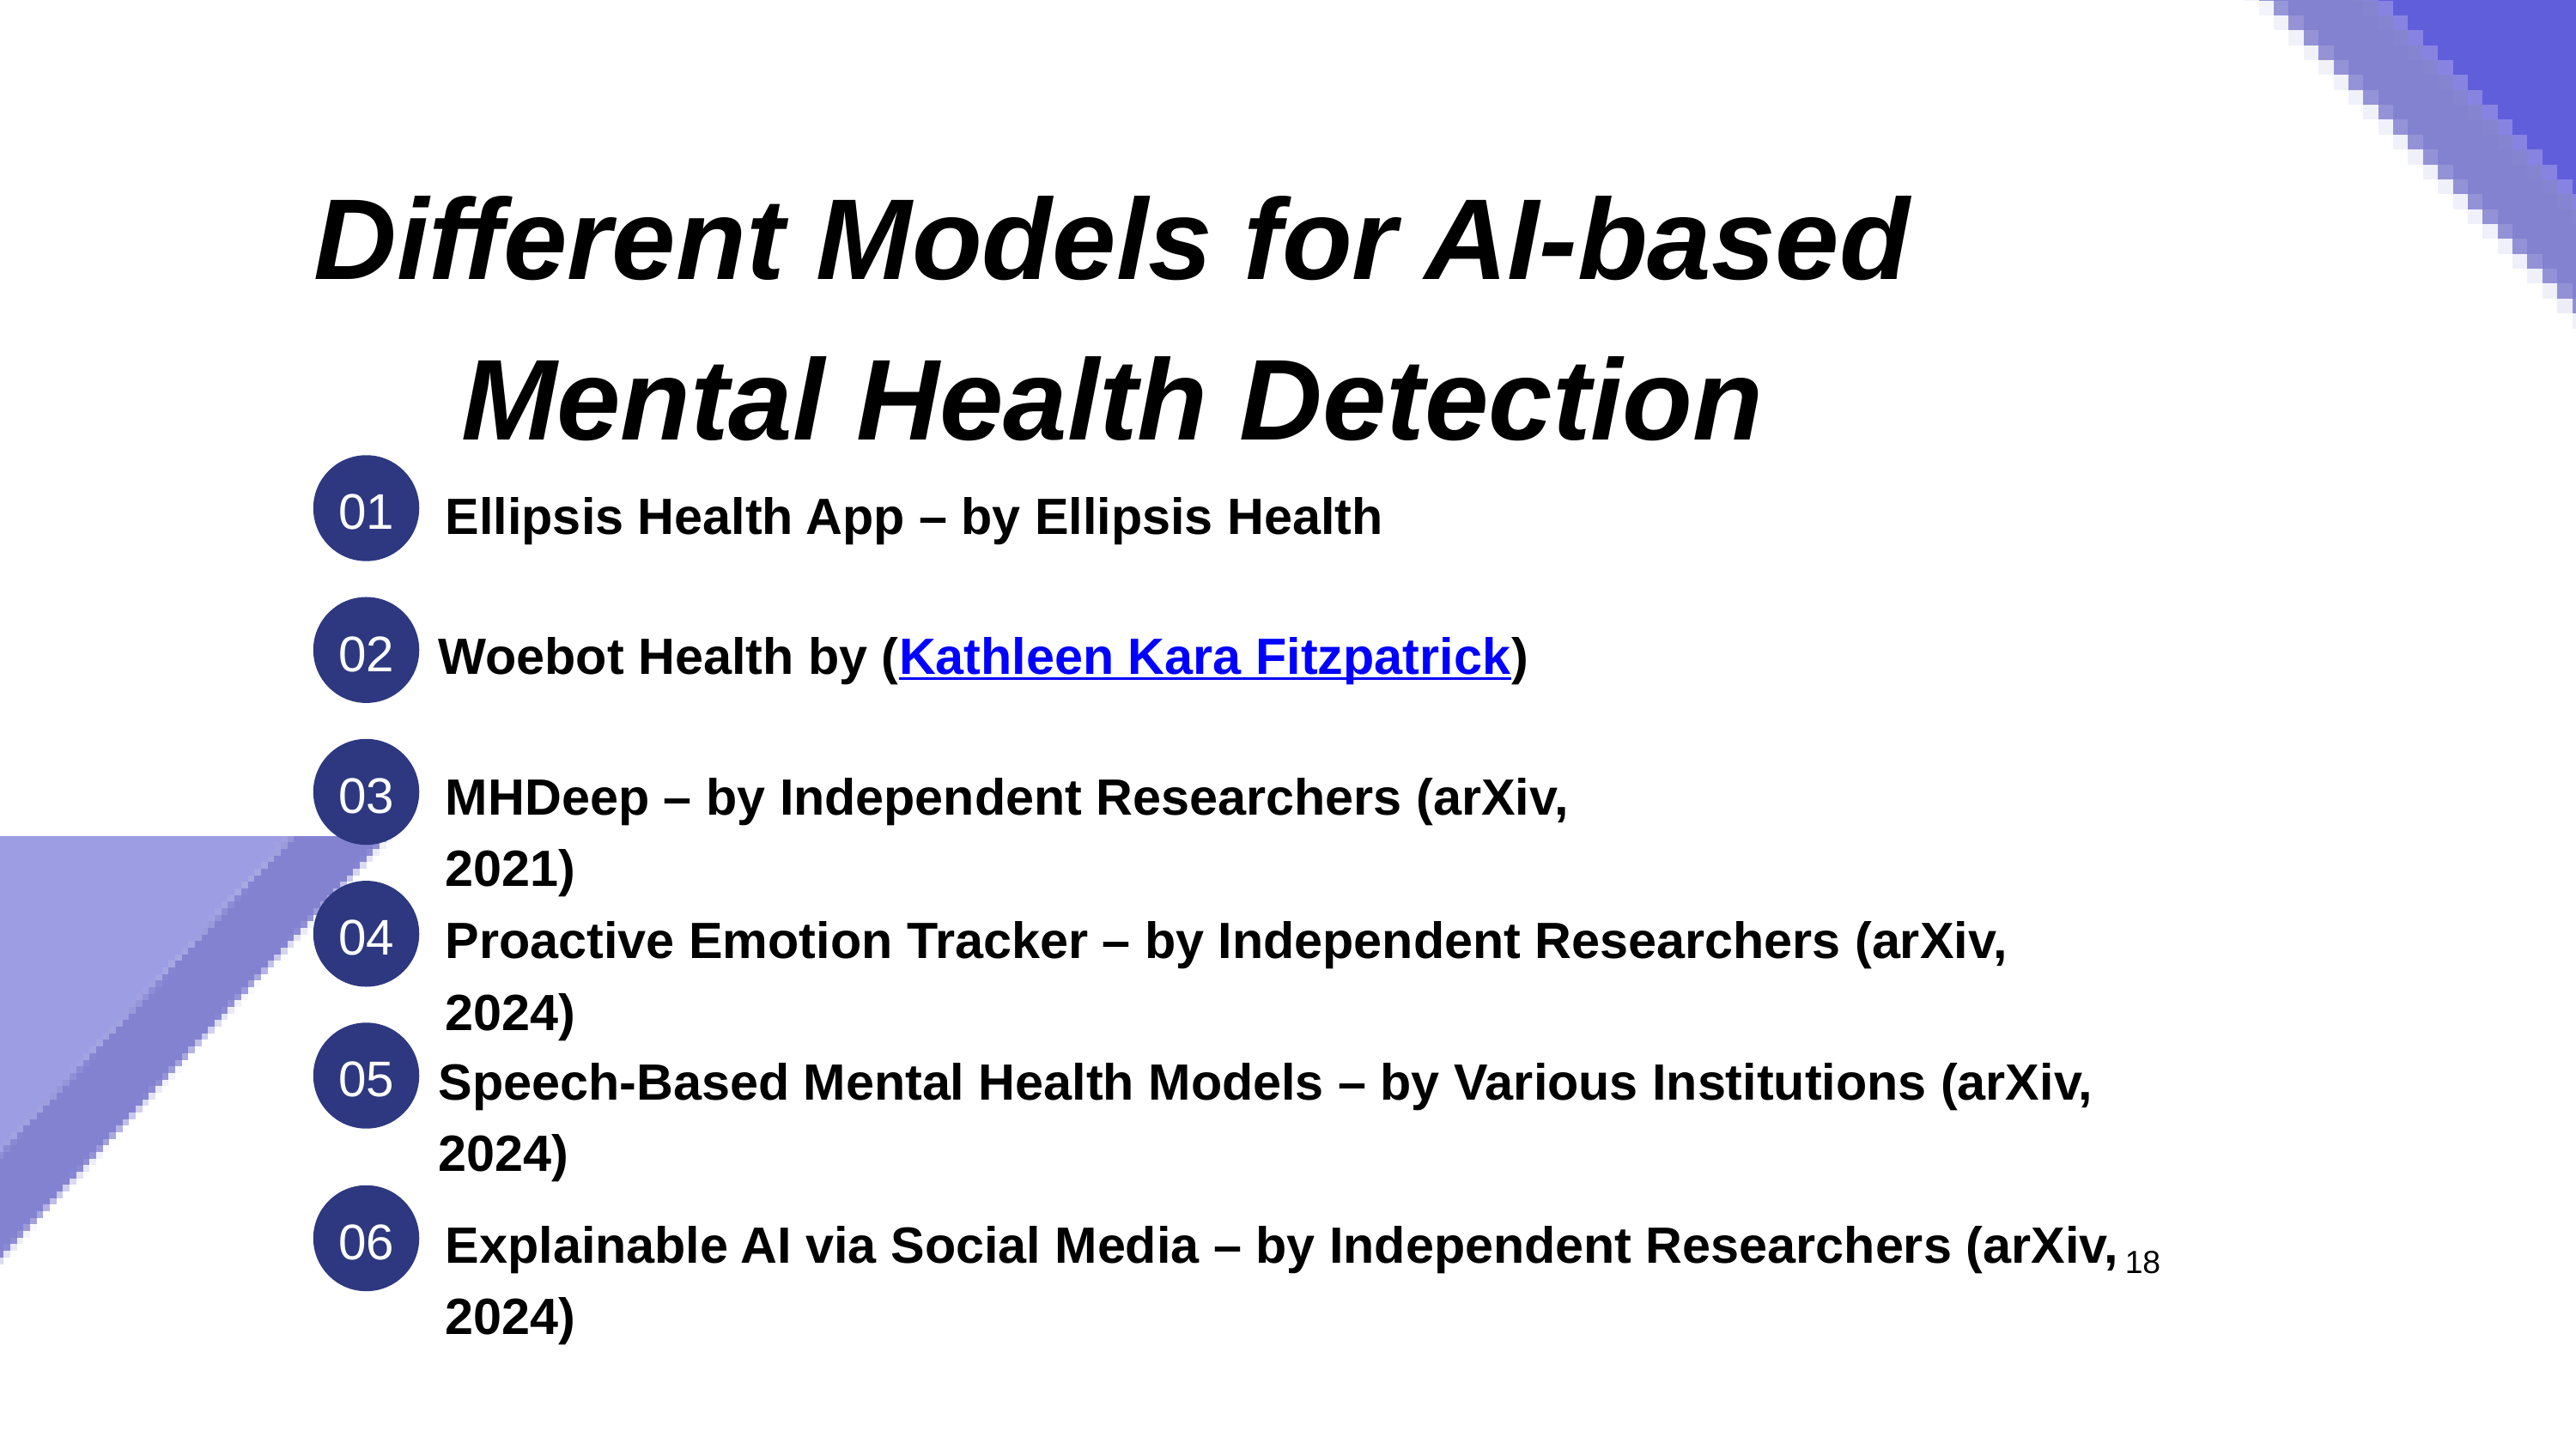

Different Models for AI-based Mental Health Detection

01
Ellipsis Health App – by Ellipsis Health

02
Woebot Health by (Kathleen Kara Fitzpatrick)

03
MHDeep – by Independent Researchers (arXiv, 2021)

04
Proactive Emotion Tracker – by Independent Researchers (arXiv, 2024)

05
Speech-Based Mental Health Models – by Various Institutions (arXiv, 2024)

06
Explainable AI via Social Media – by Independent Researchers (arXiv, 2024)
18